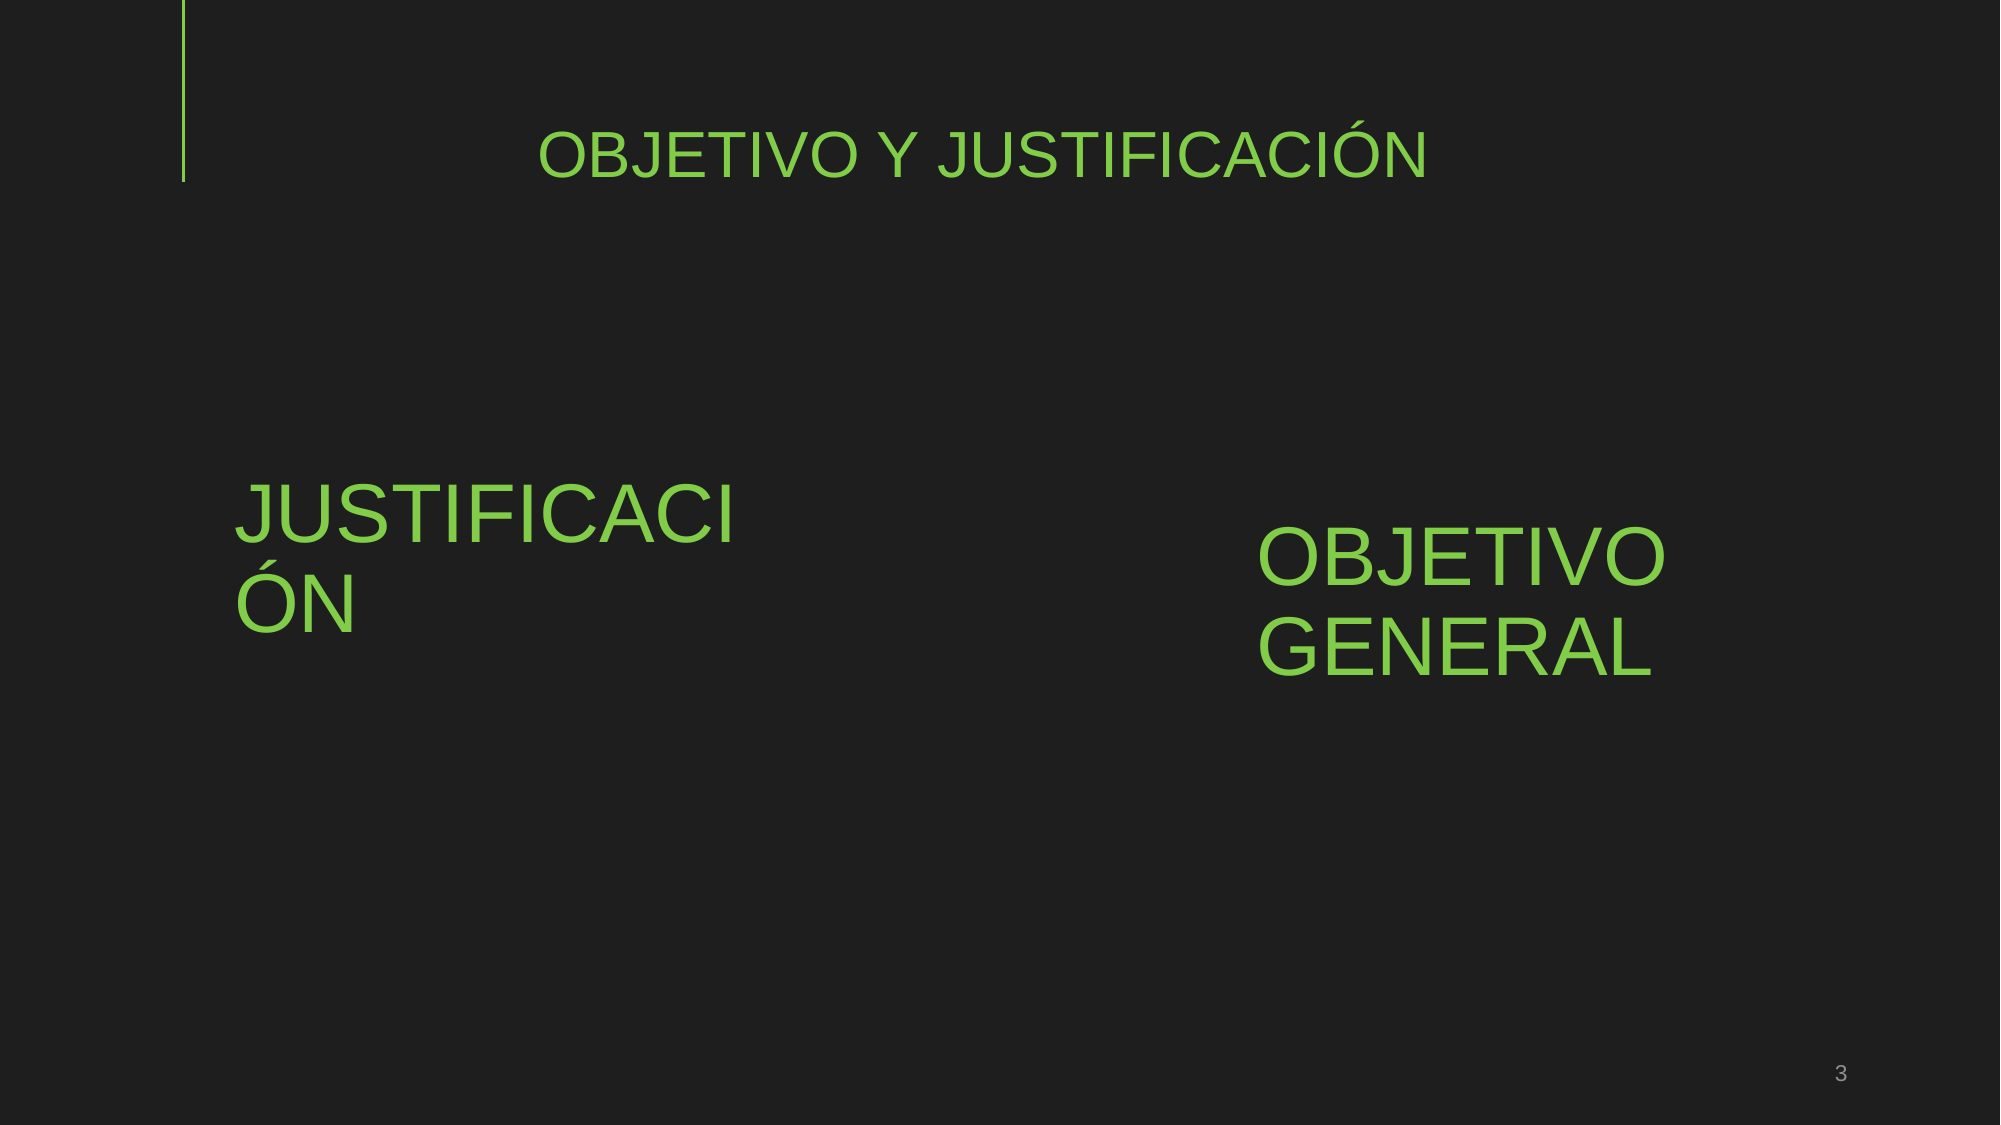

# Objetivo y justificación
Objetivo general
justificación
3